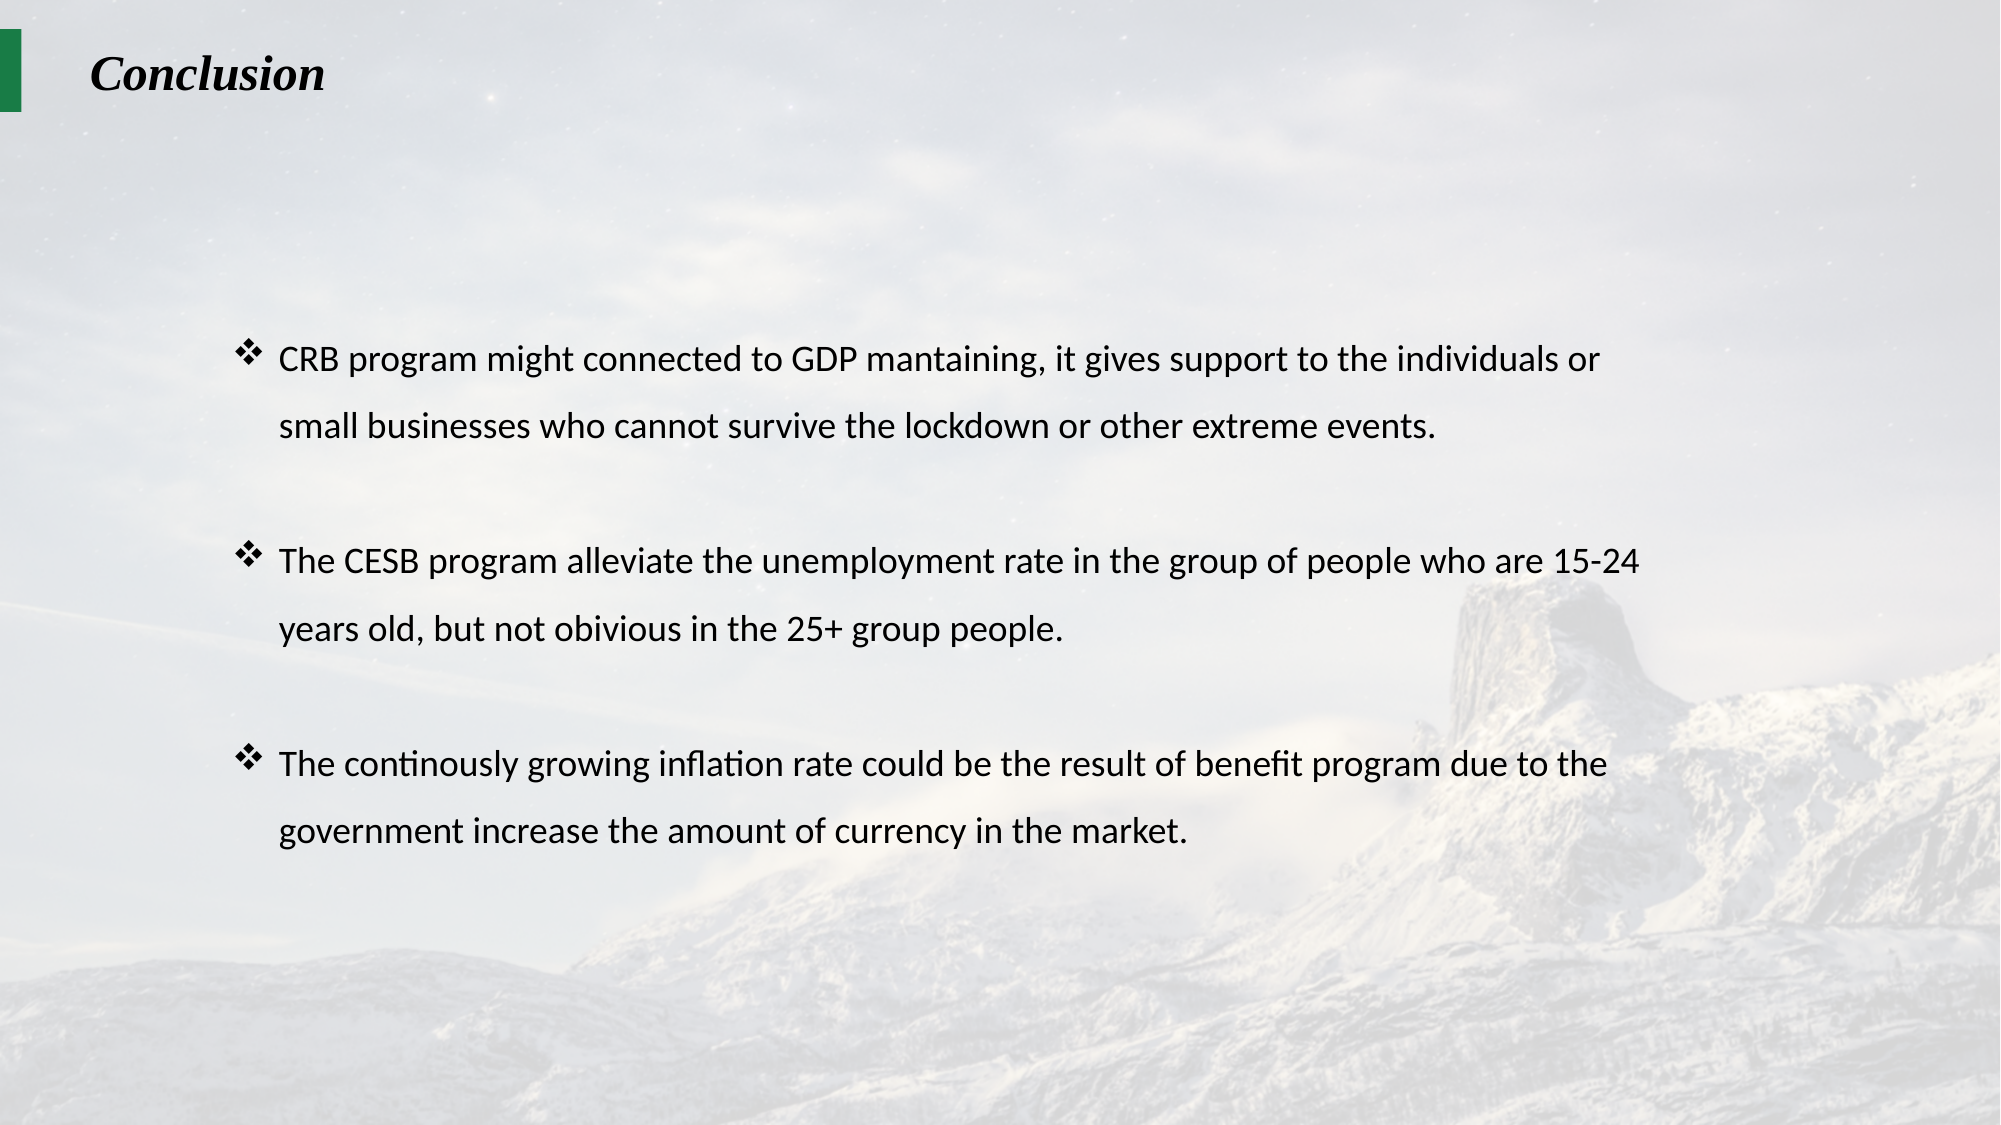

Conclusion
CRB program might connected to GDP mantaining, it gives support to the individuals or small businesses who cannot survive the lockdown or other extreme events.

The CESB program alleviate the unemployment rate in the group of people who are 15-24 years old, but not obivious in the 25+ group people.

The continously growing inflation rate could be the result of benefit program due to the government increase the amount of currency in the market.